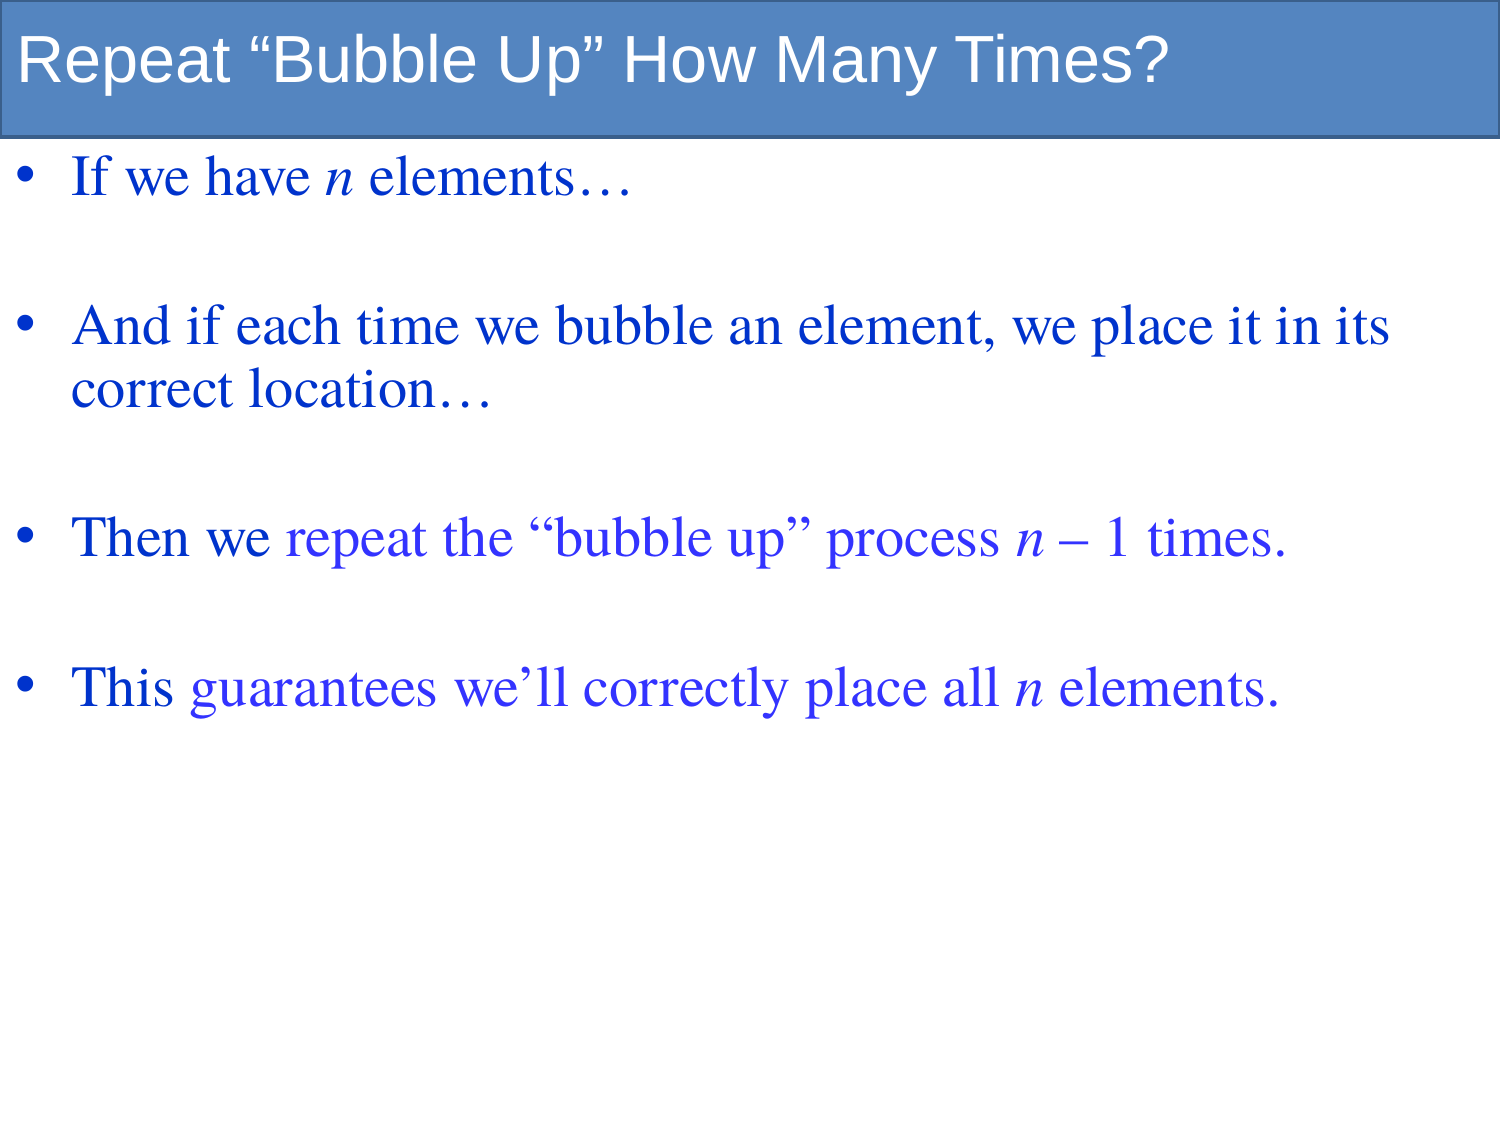

# Repeat “Bubble Up” How Many Times?
If we have n elements…

And if each time we bubble an element, we place it in its correct location…

Then we repeat the “bubble up” process n – 1 times.

This guarantees we’ll correctly place all n elements.